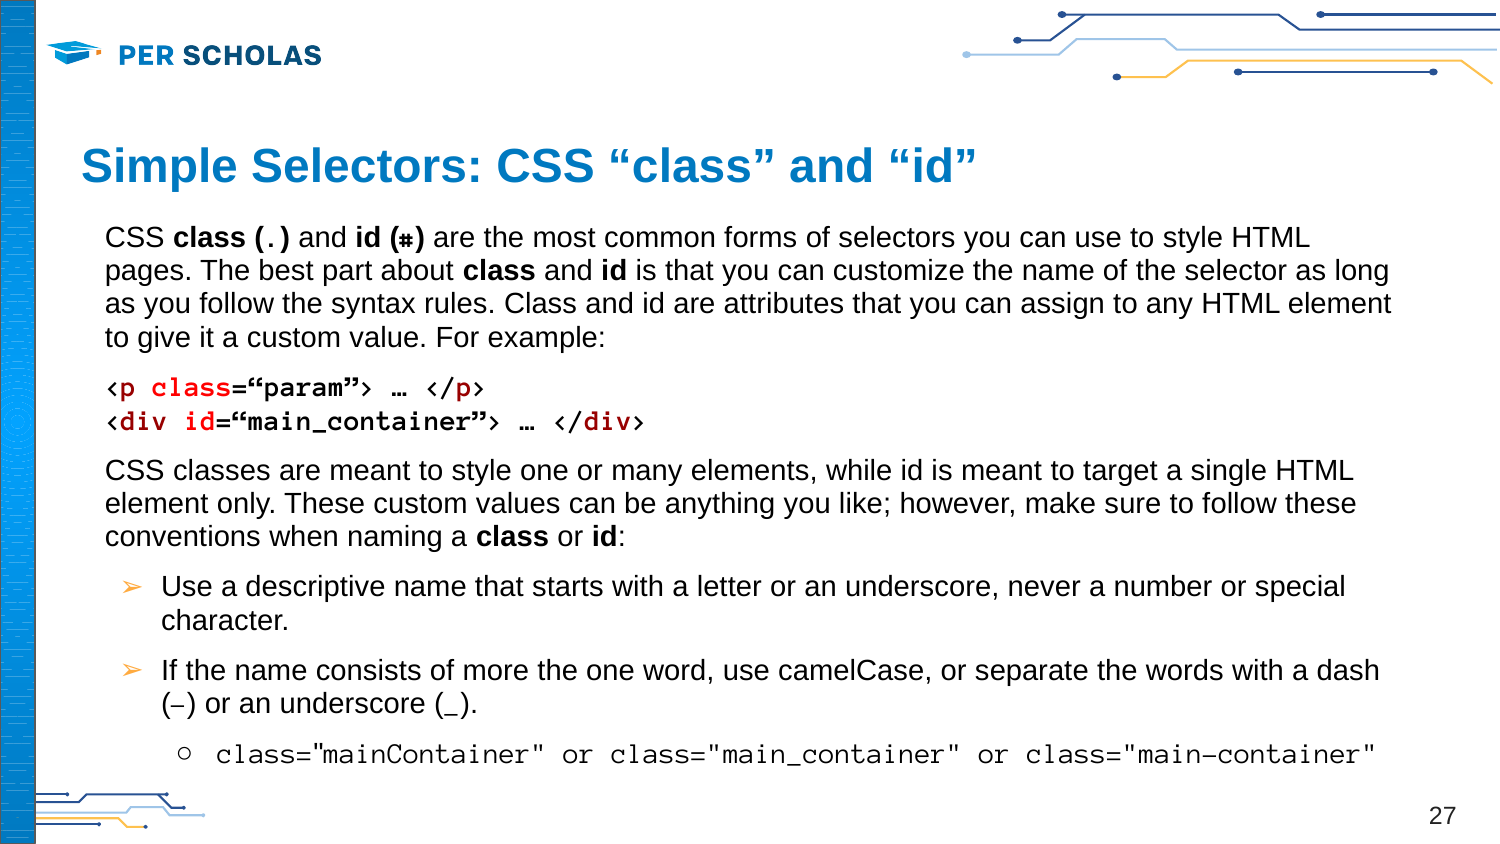

# Simple Selectors: CSS “class” and “id”
CSS class (.) and id (#) are the most common forms of selectors you can use to style HTML pages. The best part about class and id is that you can customize the name of the selector as long as you follow the syntax rules. Class and id are attributes that you can assign to any HTML element to give it a custom value. For example:
<p class=“param”> … </p>
<div id=“main_container”> … </div>
CSS classes are meant to style one or many elements, while id is meant to target a single HTML element only. These custom values can be anything you like; however, make sure to follow these conventions when naming a class or id:
Use a descriptive name that starts with a letter or an underscore, never a number or special character.
If the name consists of more the one word, use camelCase, or separate the words with a dash (-) or an underscore (_).
class="mainContainer" or class="main_container" or class="main-container"
27